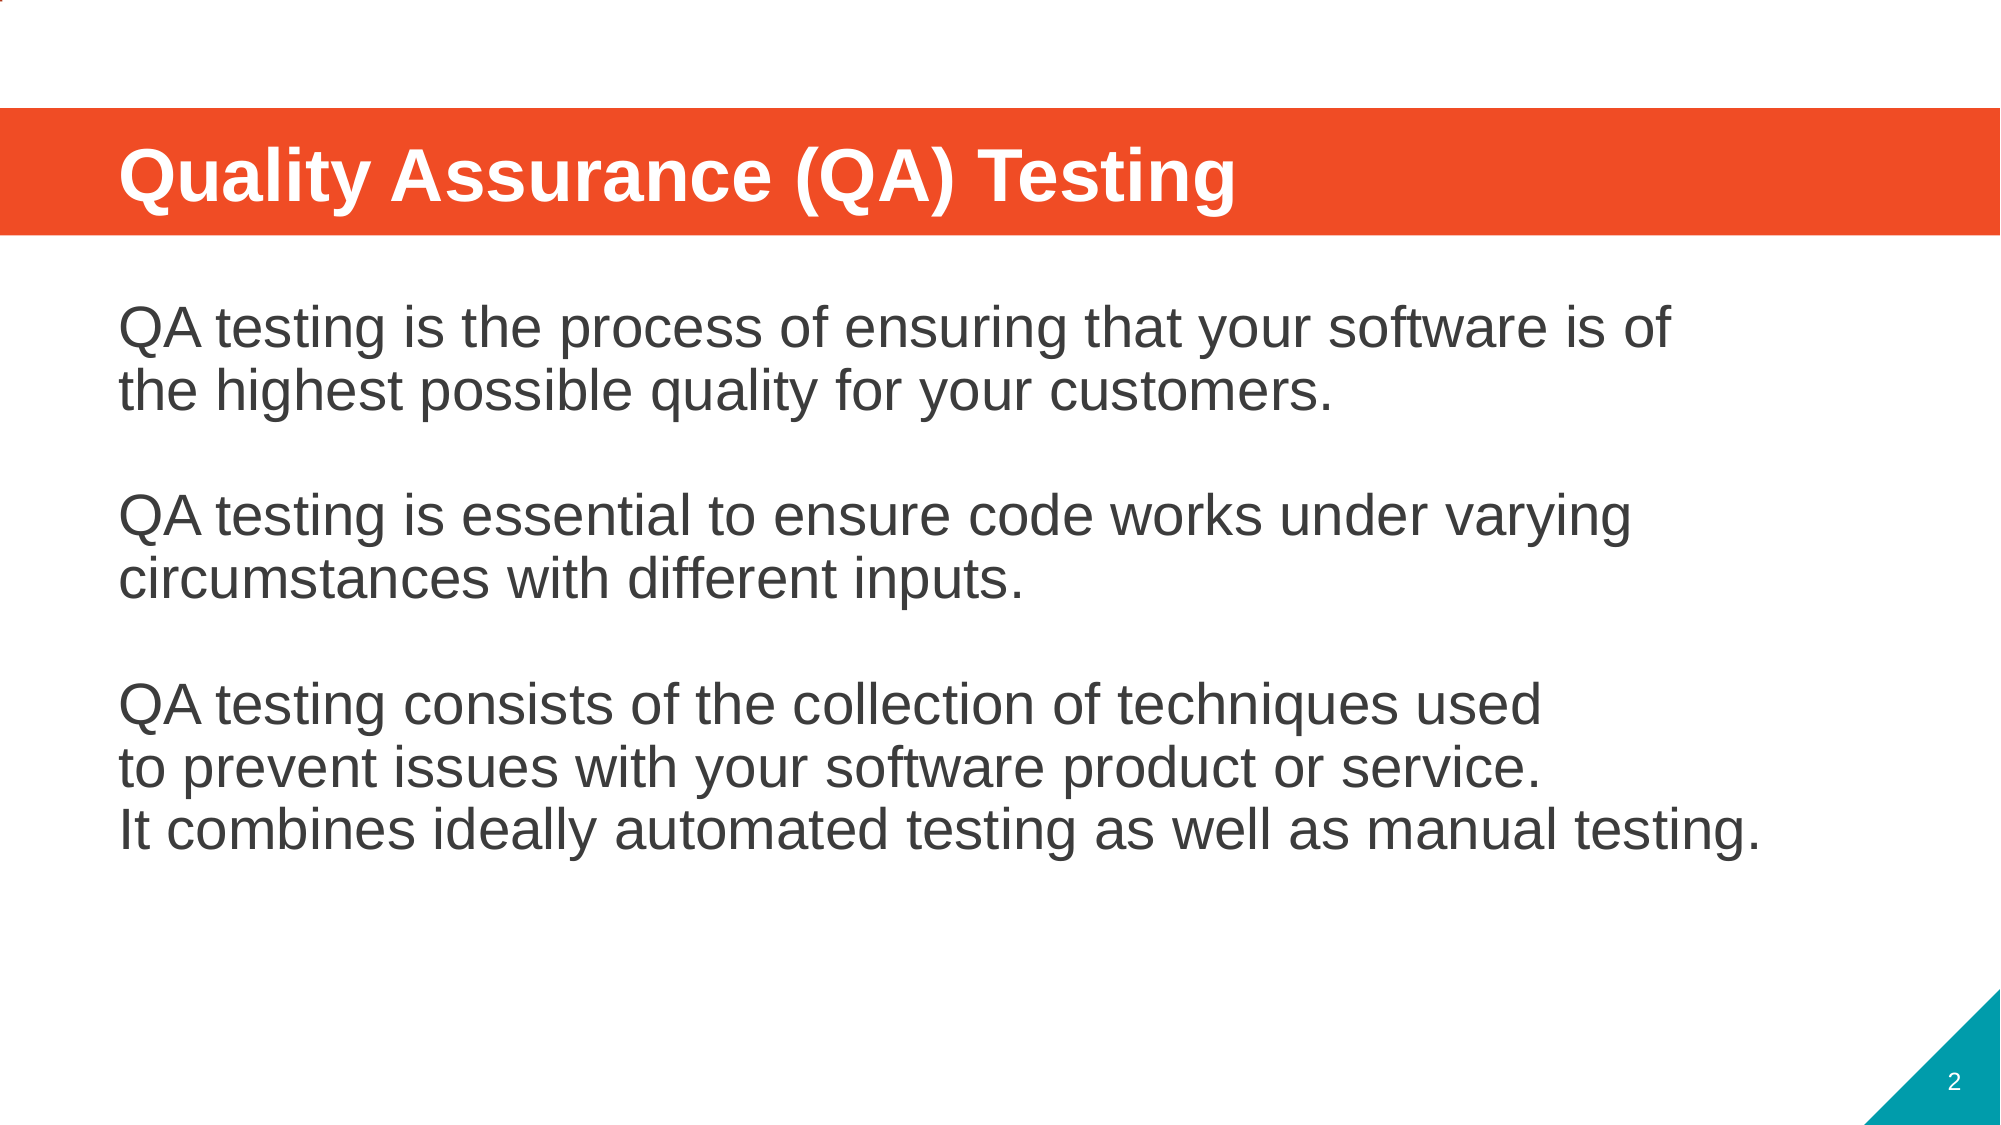

# Quality Assurance (QA) Testing
QA testing is the process of ensuring that your software is of the highest possible quality for your customers.

QA testing is essential to ensure code works under varying circumstances with different inputs.

QA testing consists of the collection of techniques used to prevent issues with your software product or service.
It combines ideally automated testing as well as manual testing.

2